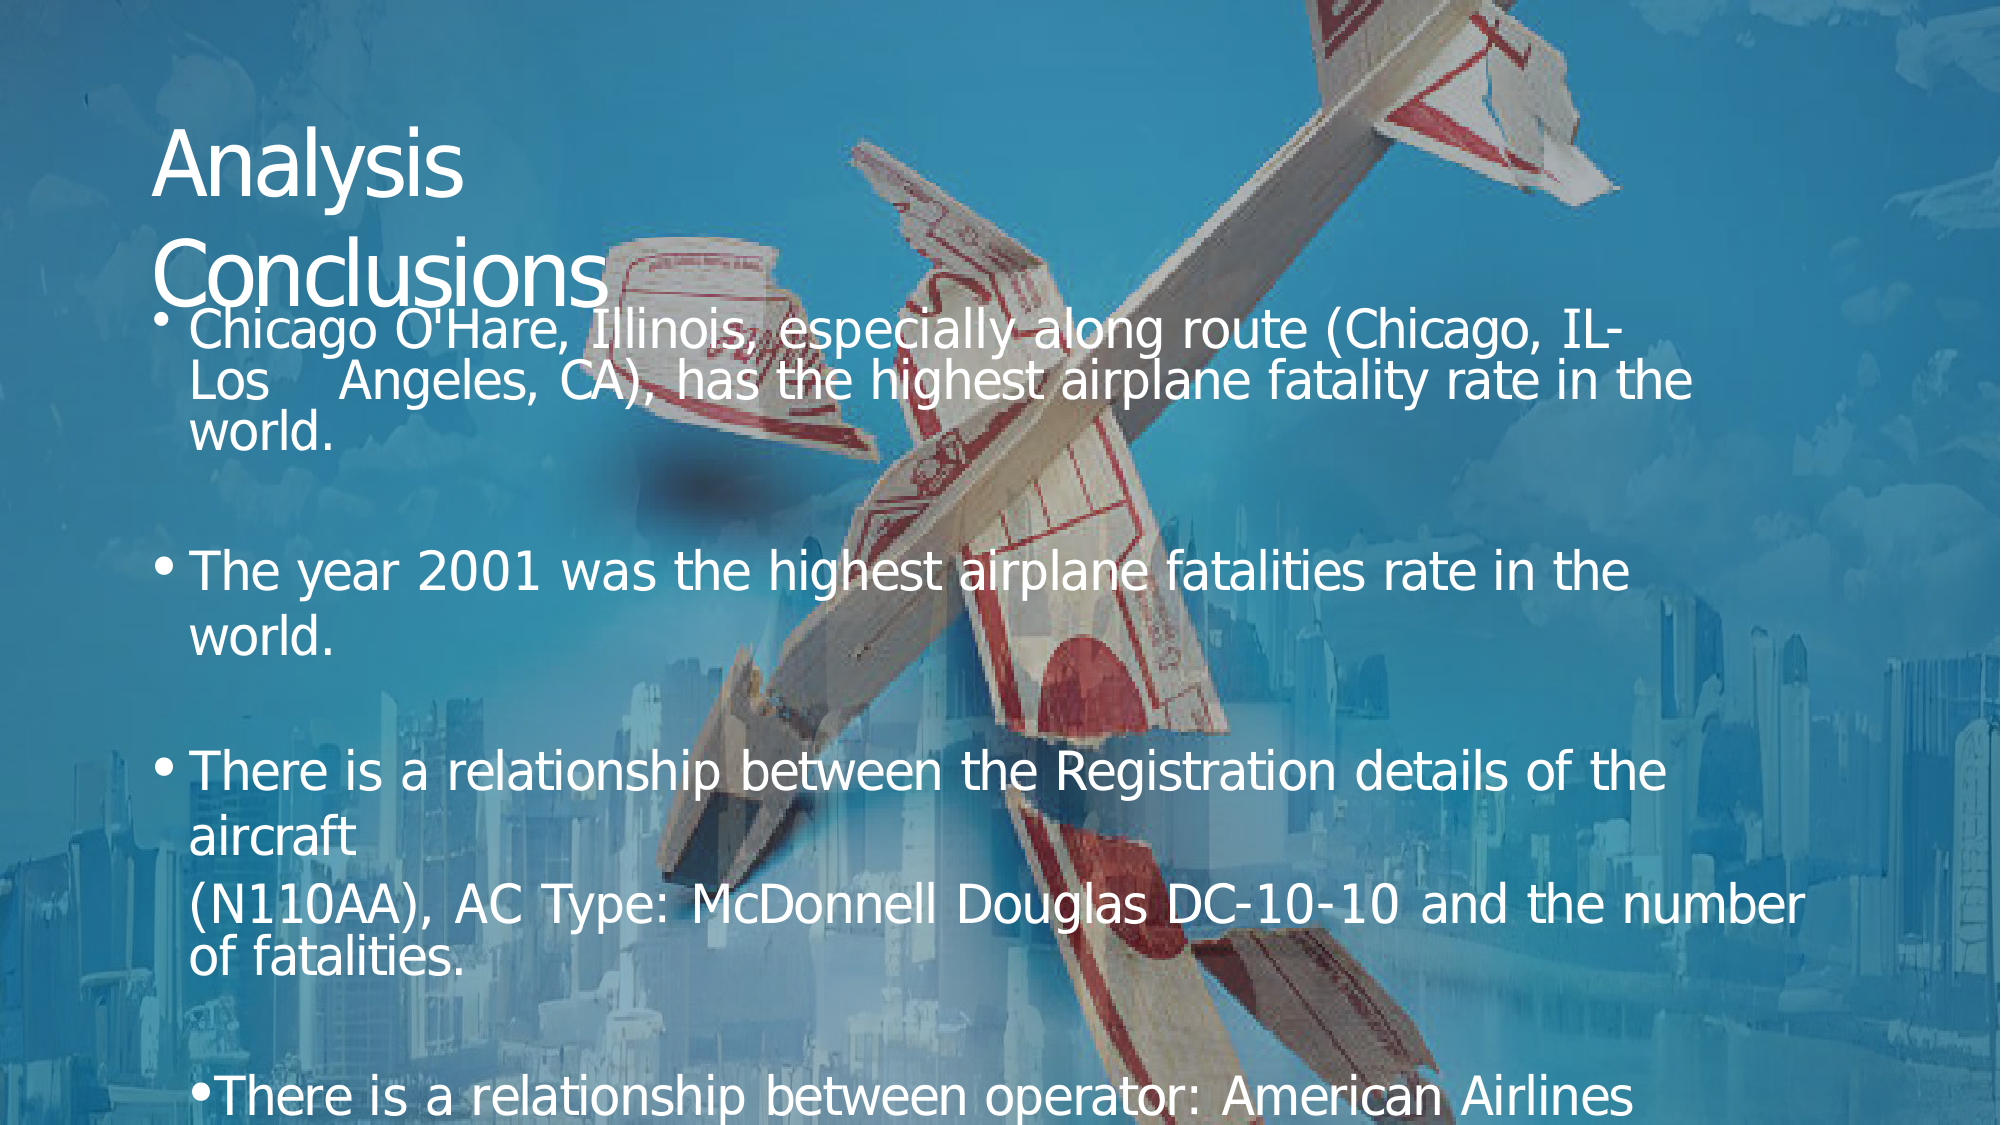

# Analysis Conclusions
Chicago O'Hare, Illinois, especially along route (Chicago, IL- Los 	Angeles, CA), has the highest airplane fatality rate in the world.

The year 2001 was the highest airplane fatalities rate in the world.

There is a relationship between the Registration details of the aircraft
(N110AA), AC Type: McDonnell Douglas DC-10-10 and the number of fatalities.

There is a relationship between operator: American Airlines with number(46510/22) and the number of fatalities.
serial